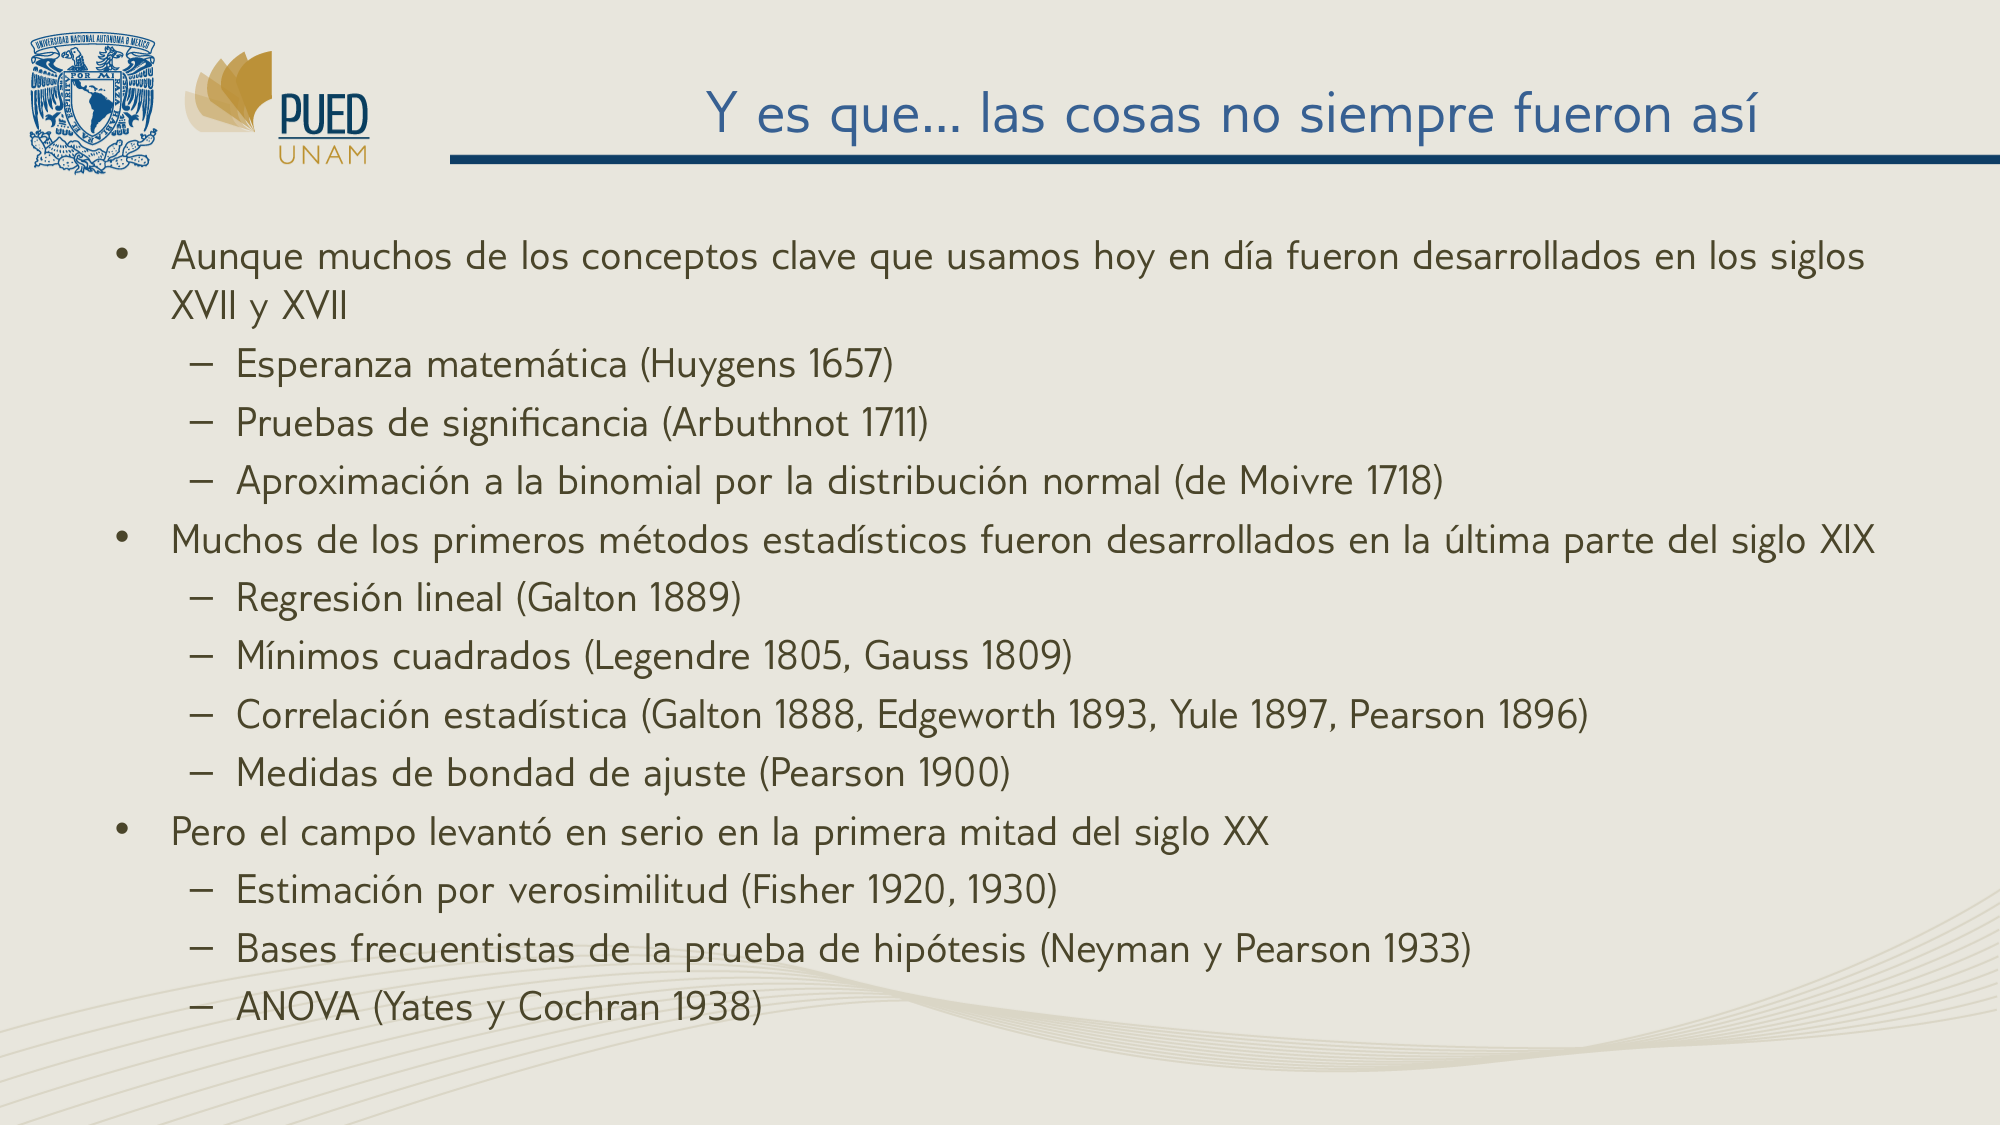

# Y es que… las cosas no siempre fueron así
Aunque muchos de los conceptos clave que usamos hoy en día fueron desarrollados en los siglos XVII y XVII
Esperanza matemática (Huygens 1657)
Pruebas de significancia (Arbuthnot 1711)
Aproximación a la binomial por la distribución normal (de Moivre 1718)
Muchos de los primeros métodos estadísticos fueron desarrollados en la última parte del siglo XIX
Regresión lineal (Galton 1889)
Mínimos cuadrados (Legendre 1805, Gauss 1809)
Correlación estadística (Galton 1888, Edgeworth 1893, Yule 1897, Pearson 1896)
Medidas de bondad de ajuste (Pearson 1900)
Pero el campo levantó en serio en la primera mitad del siglo XX
Estimación por verosimilitud (Fisher 1920, 1930)
Bases frecuentistas de la prueba de hipótesis (Neyman y Pearson 1933)
ANOVA (Yates y Cochran 1938)